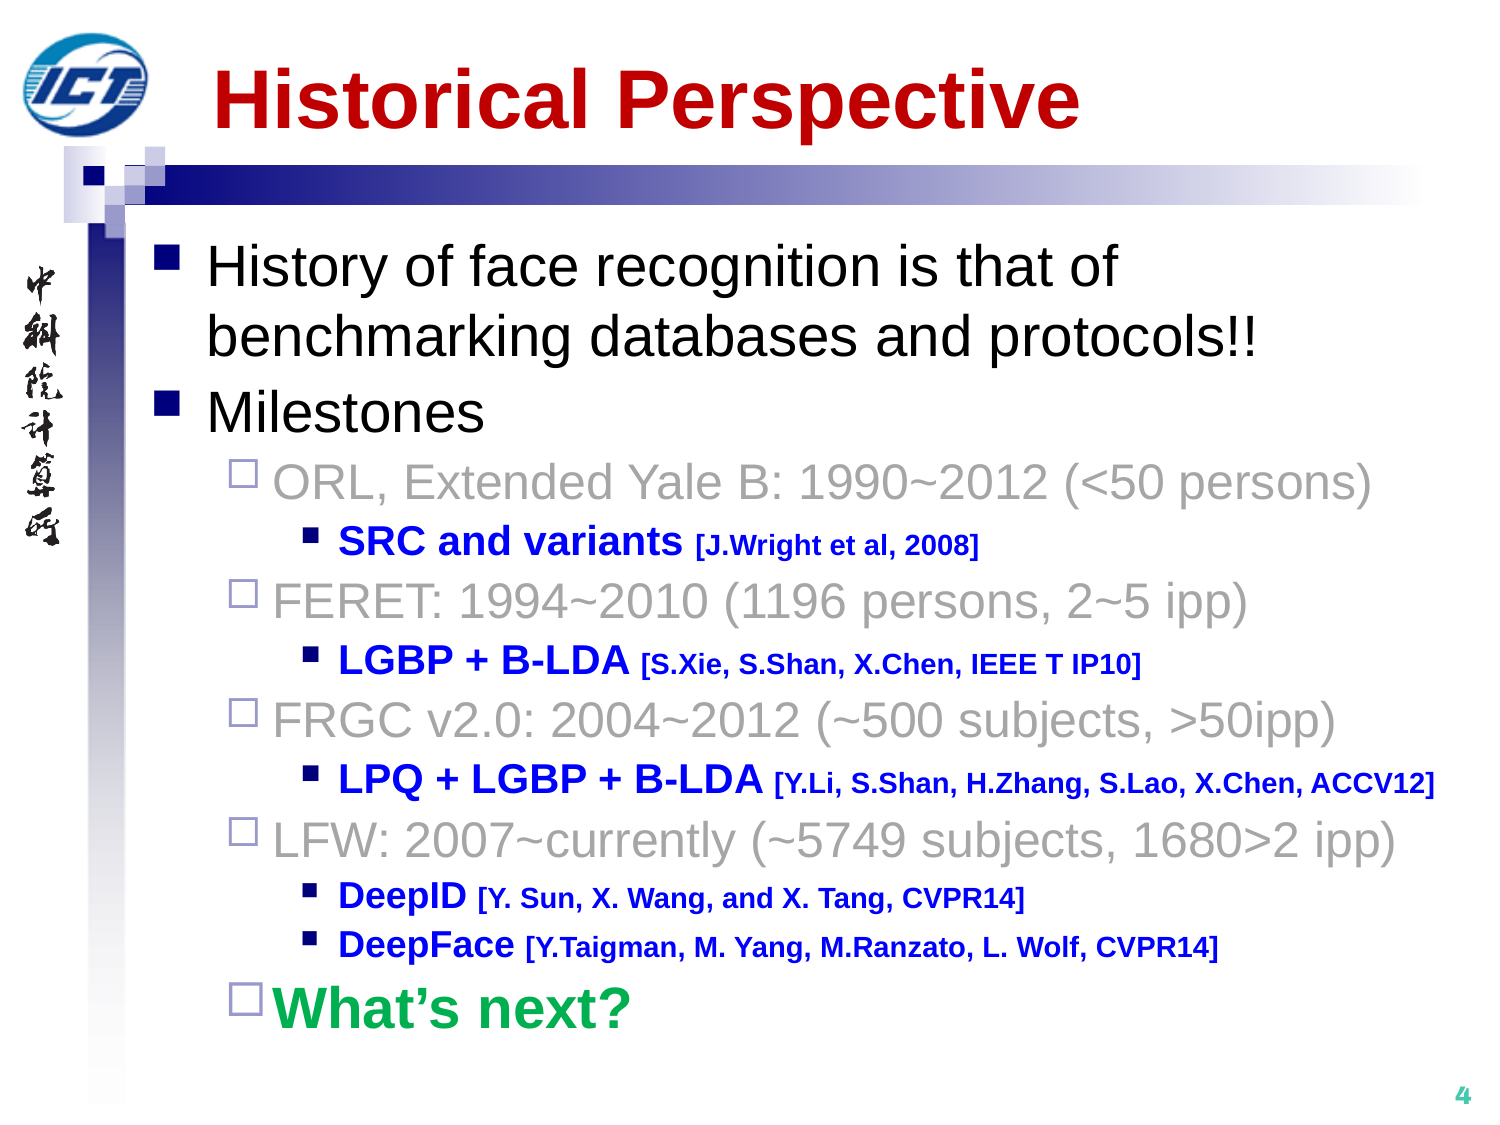

# Historical Perspective
History of face recognition is that of benchmarking databases and protocols!!
Milestones
ORL, Extended Yale B: 1990~2012 (<50 persons)
SRC and variants [J.Wright et al, 2008]
FERET: 1994~2010 (1196 persons, 2~5 ipp)
LGBP + B-LDA [S.Xie, S.Shan, X.Chen, IEEE T IP10]
FRGC v2.0: 2004~2012 (~500 subjects, >50ipp)
LPQ + LGBP + B-LDA [Y.Li, S.Shan, H.Zhang, S.Lao, X.Chen, ACCV12]
LFW: 2007~currently (~5749 subjects, 1680>2 ipp)
DeepID [Y. Sun, X. Wang, and X. Tang, CVPR14]
DeepFace [Y.Taigman, M. Yang, M.Ranzato, L. Wolf, CVPR14]
What’s next?
4